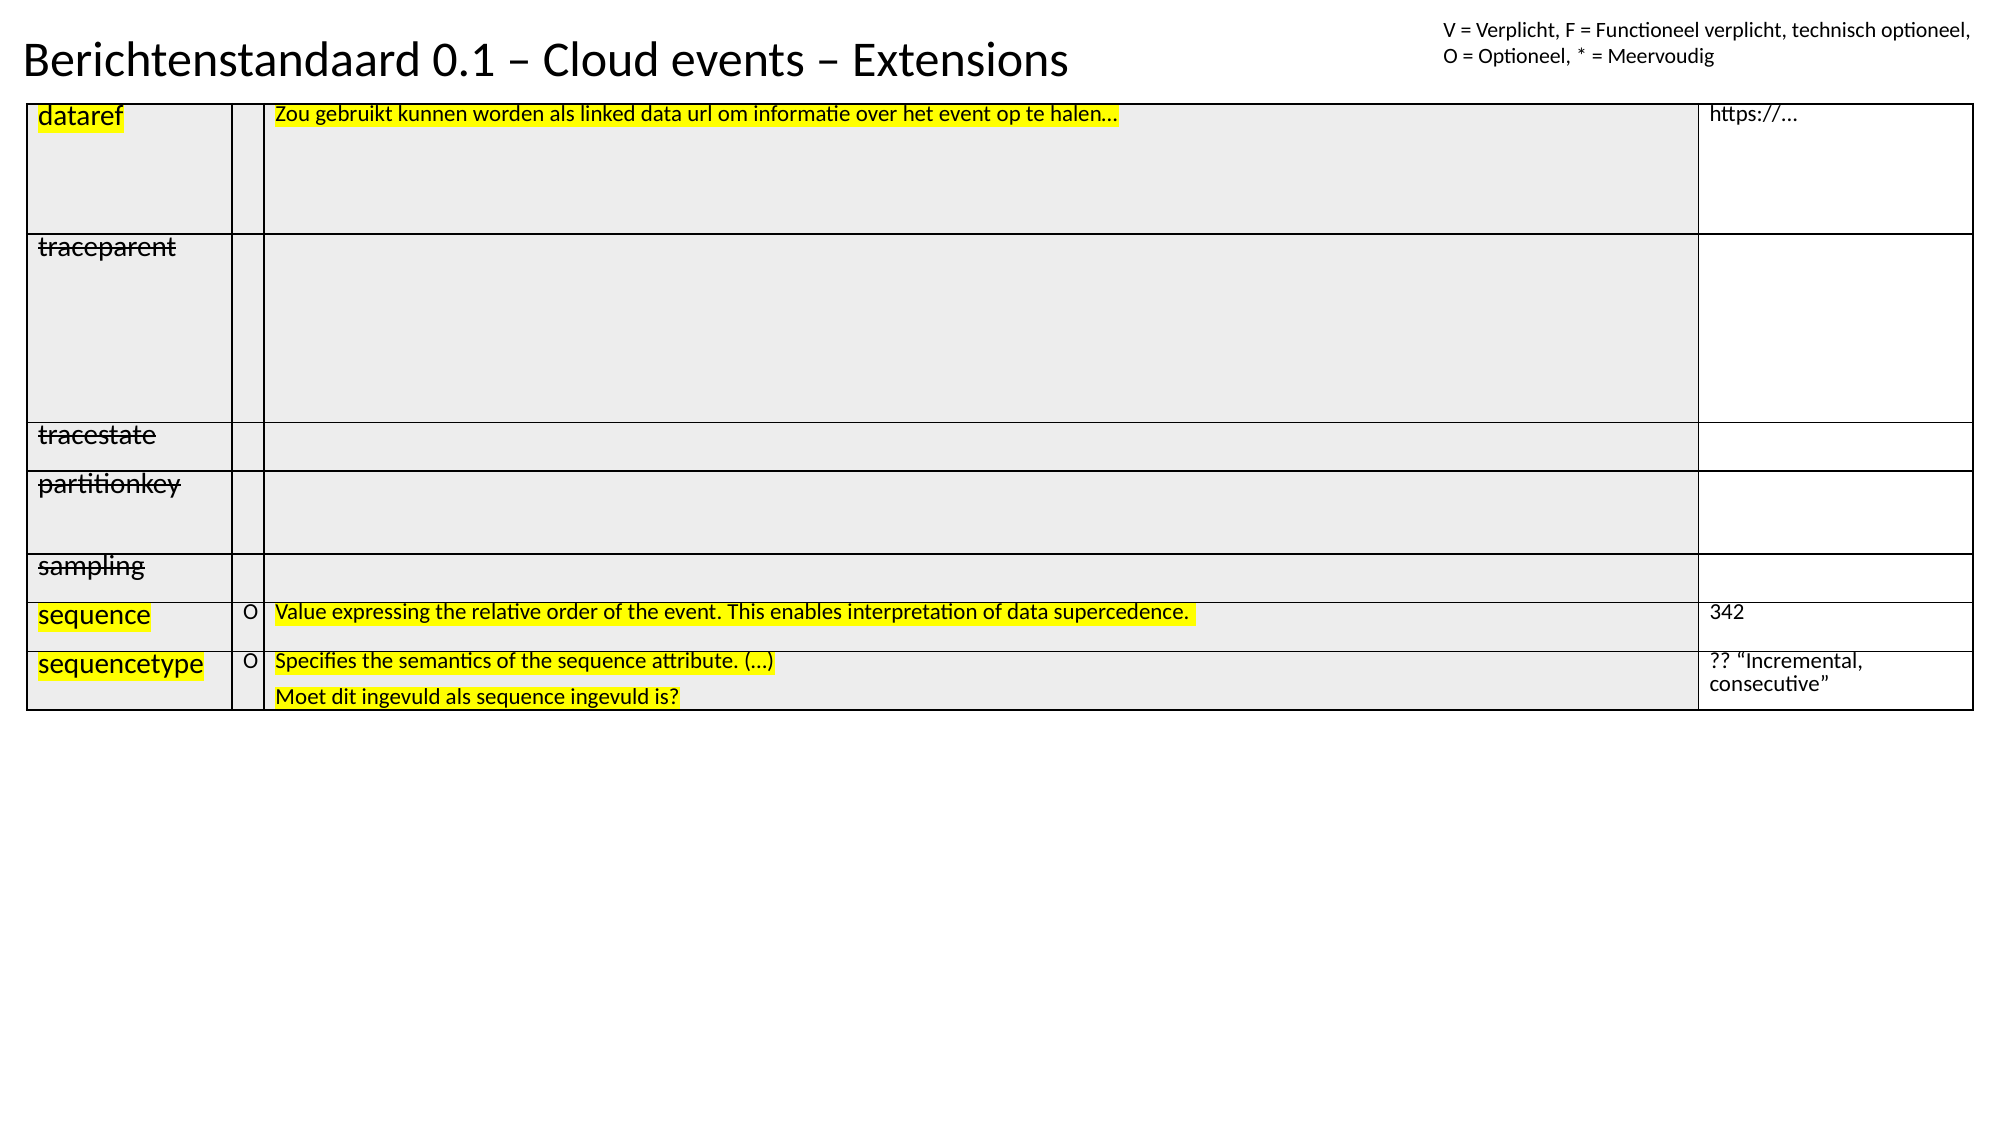

Berichtenstandaard 0.1 – Cloud events – Extensions
V = Verplicht, F = Functioneel verplicht, technisch optioneel,
O = Optioneel, * = Meervoudig
| dataref |  | Zou gebruikt kunnen worden als linked data url om informatie over het event op te halen… | https://... |
| --- | --- | --- | --- |
| traceparent |  |  |  |
| tracestate |  |  |  |
| partitionkey |  |  |  |
| sampling |  |  |  |
| sequence | O | Value expressing the relative order of the event. This enables interpretation of data supercedence. | 342 |
| sequencetype | O | Specifies the semantics of the sequence attribute. (…) Moet dit ingevuld als sequence ingevuld is? | ?? “Incremental, consecutive” |